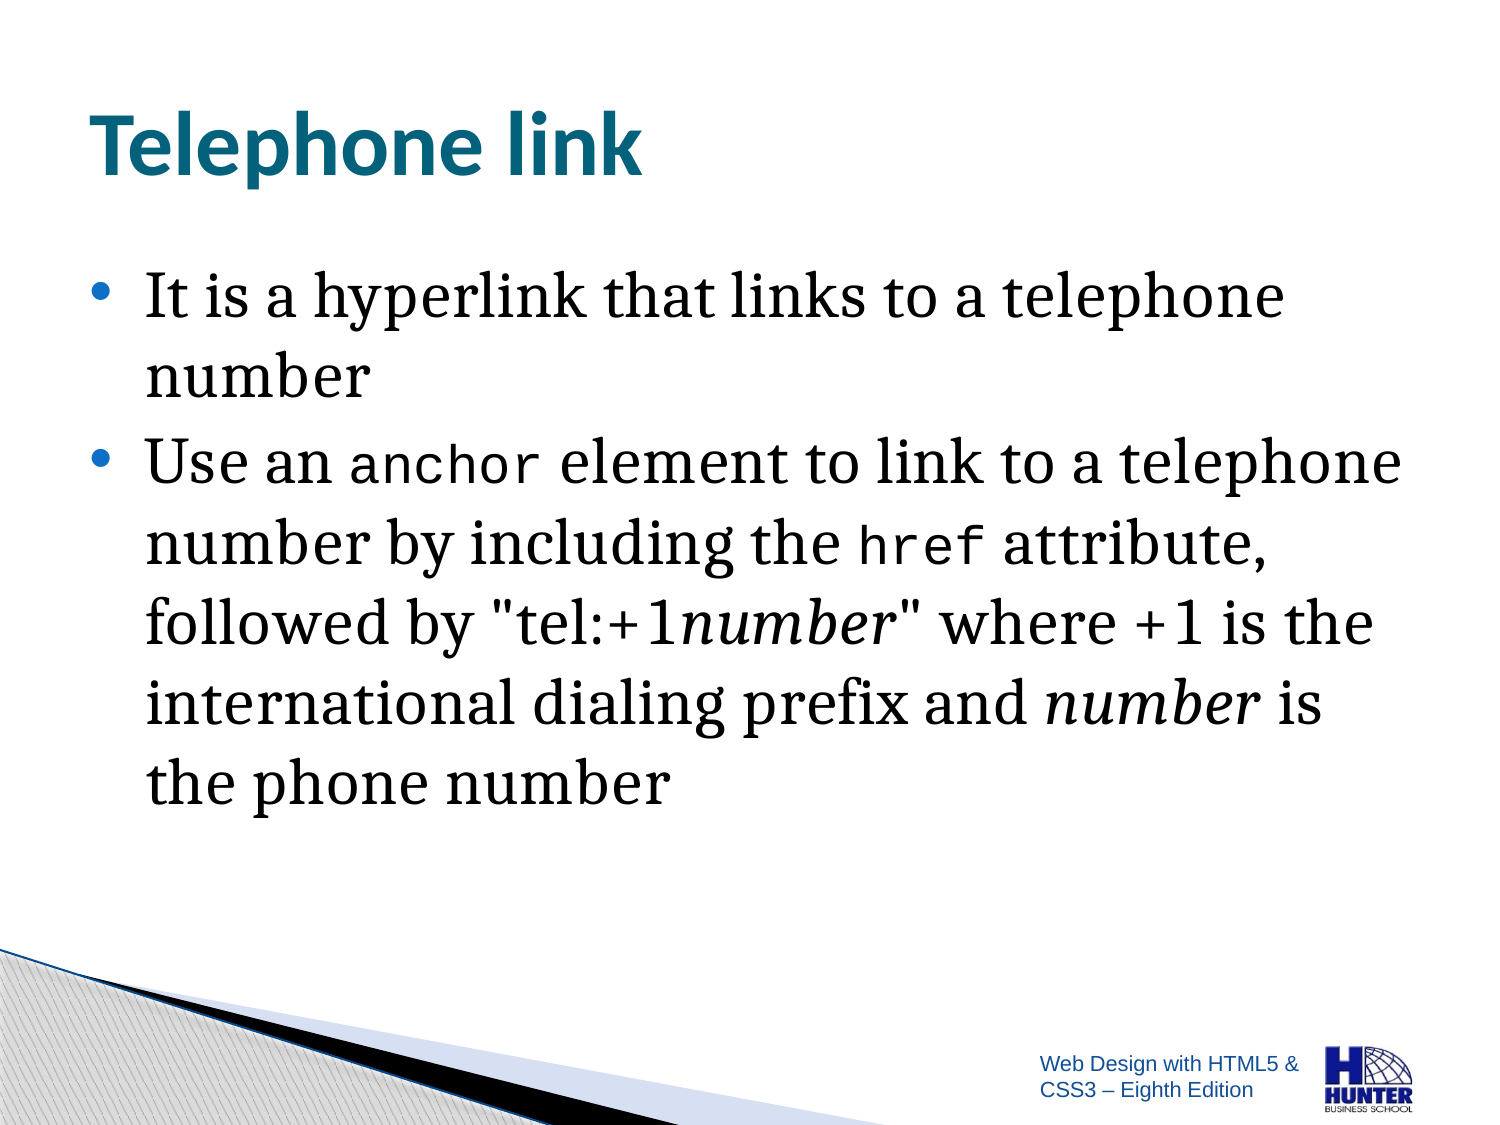

# Telephone link
It is a hyperlink that links to a telephone number
Use an anchor element to link to a telephone number by including the href attribute, followed by "tel:+1number" where +1 is the international dialing prefix and number is the phone number